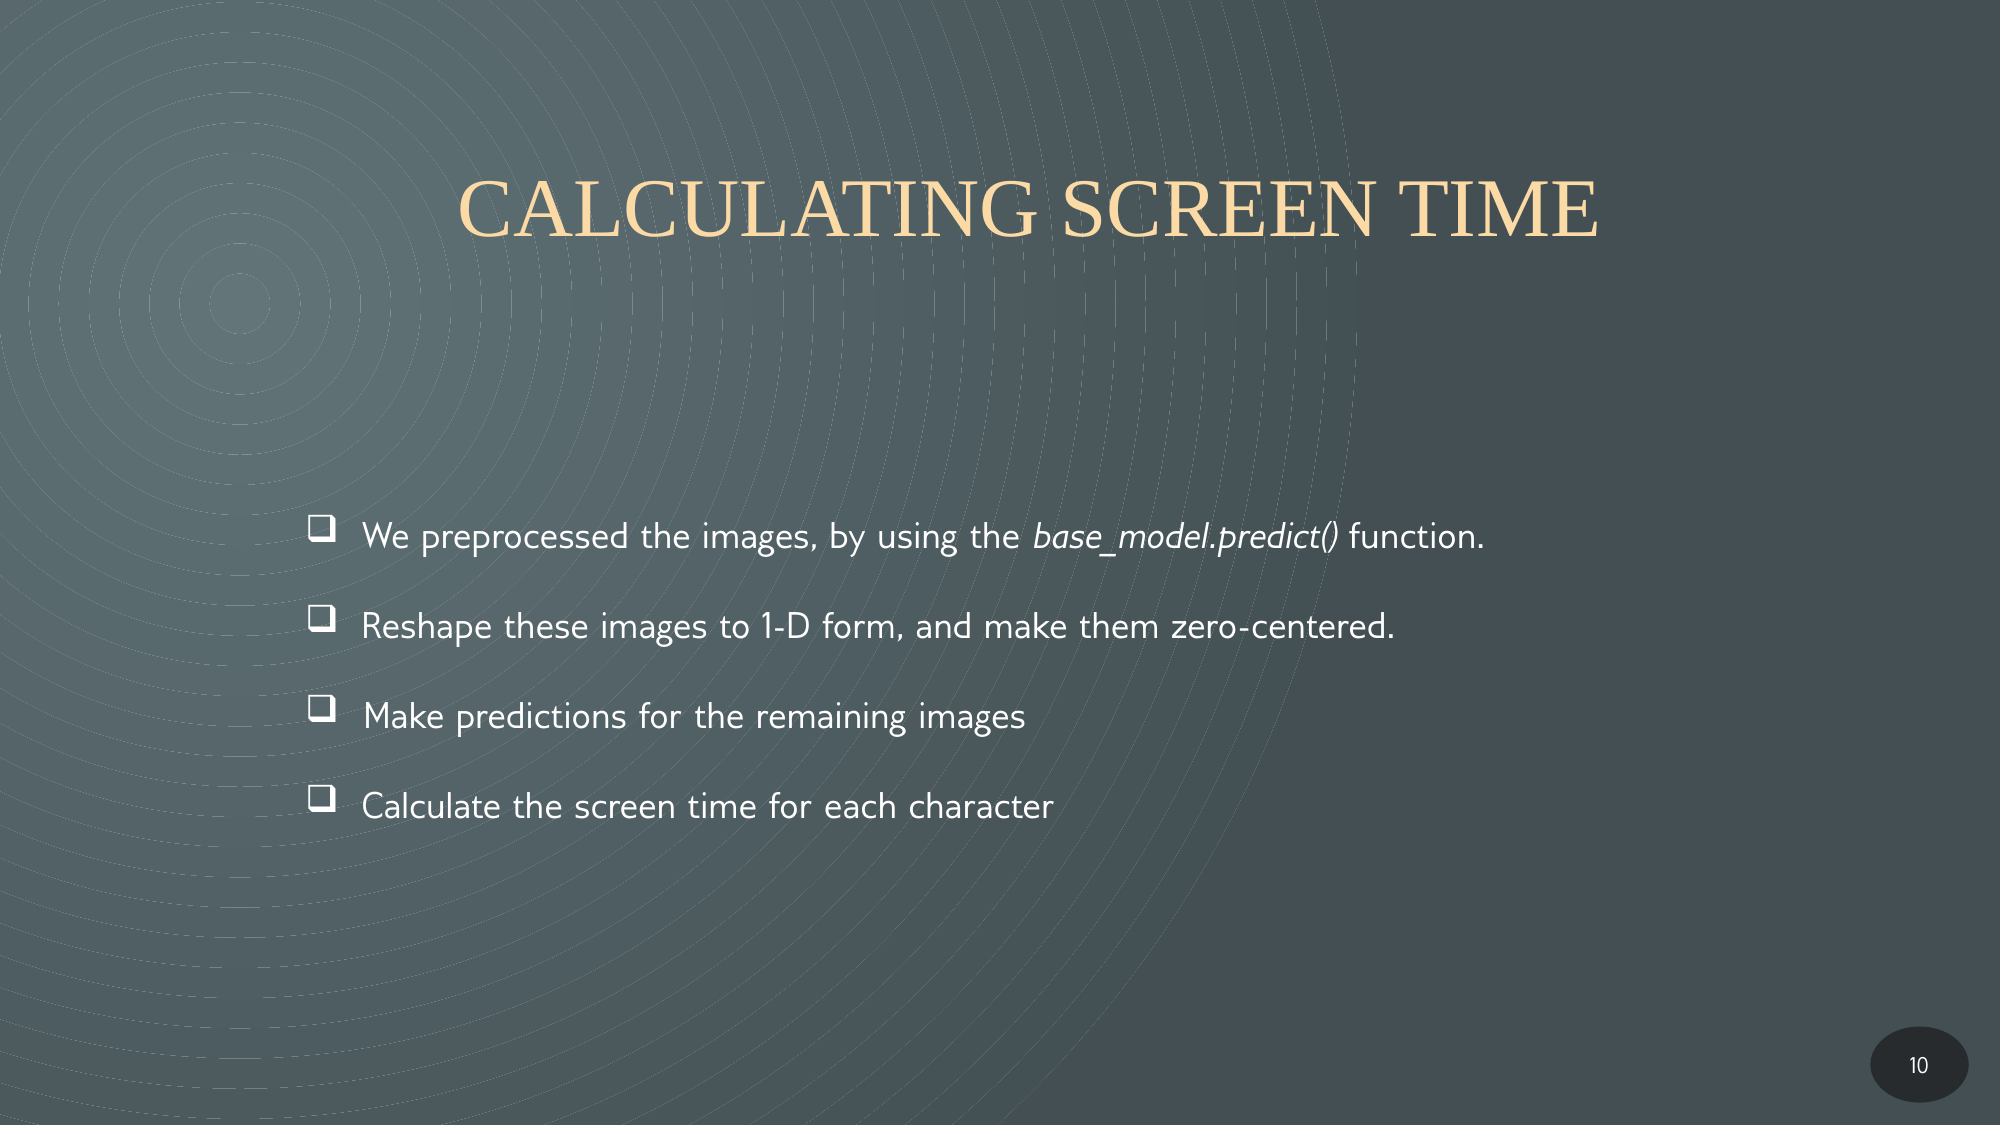

CALCULATING SCREEN TIME
We preprocessed the images, by using the base_model.predict() function.

Reshape these images to 1-D form, and make them zero-centered.

 Make predictions for the remaining images
Calculate the screen time for each character

10